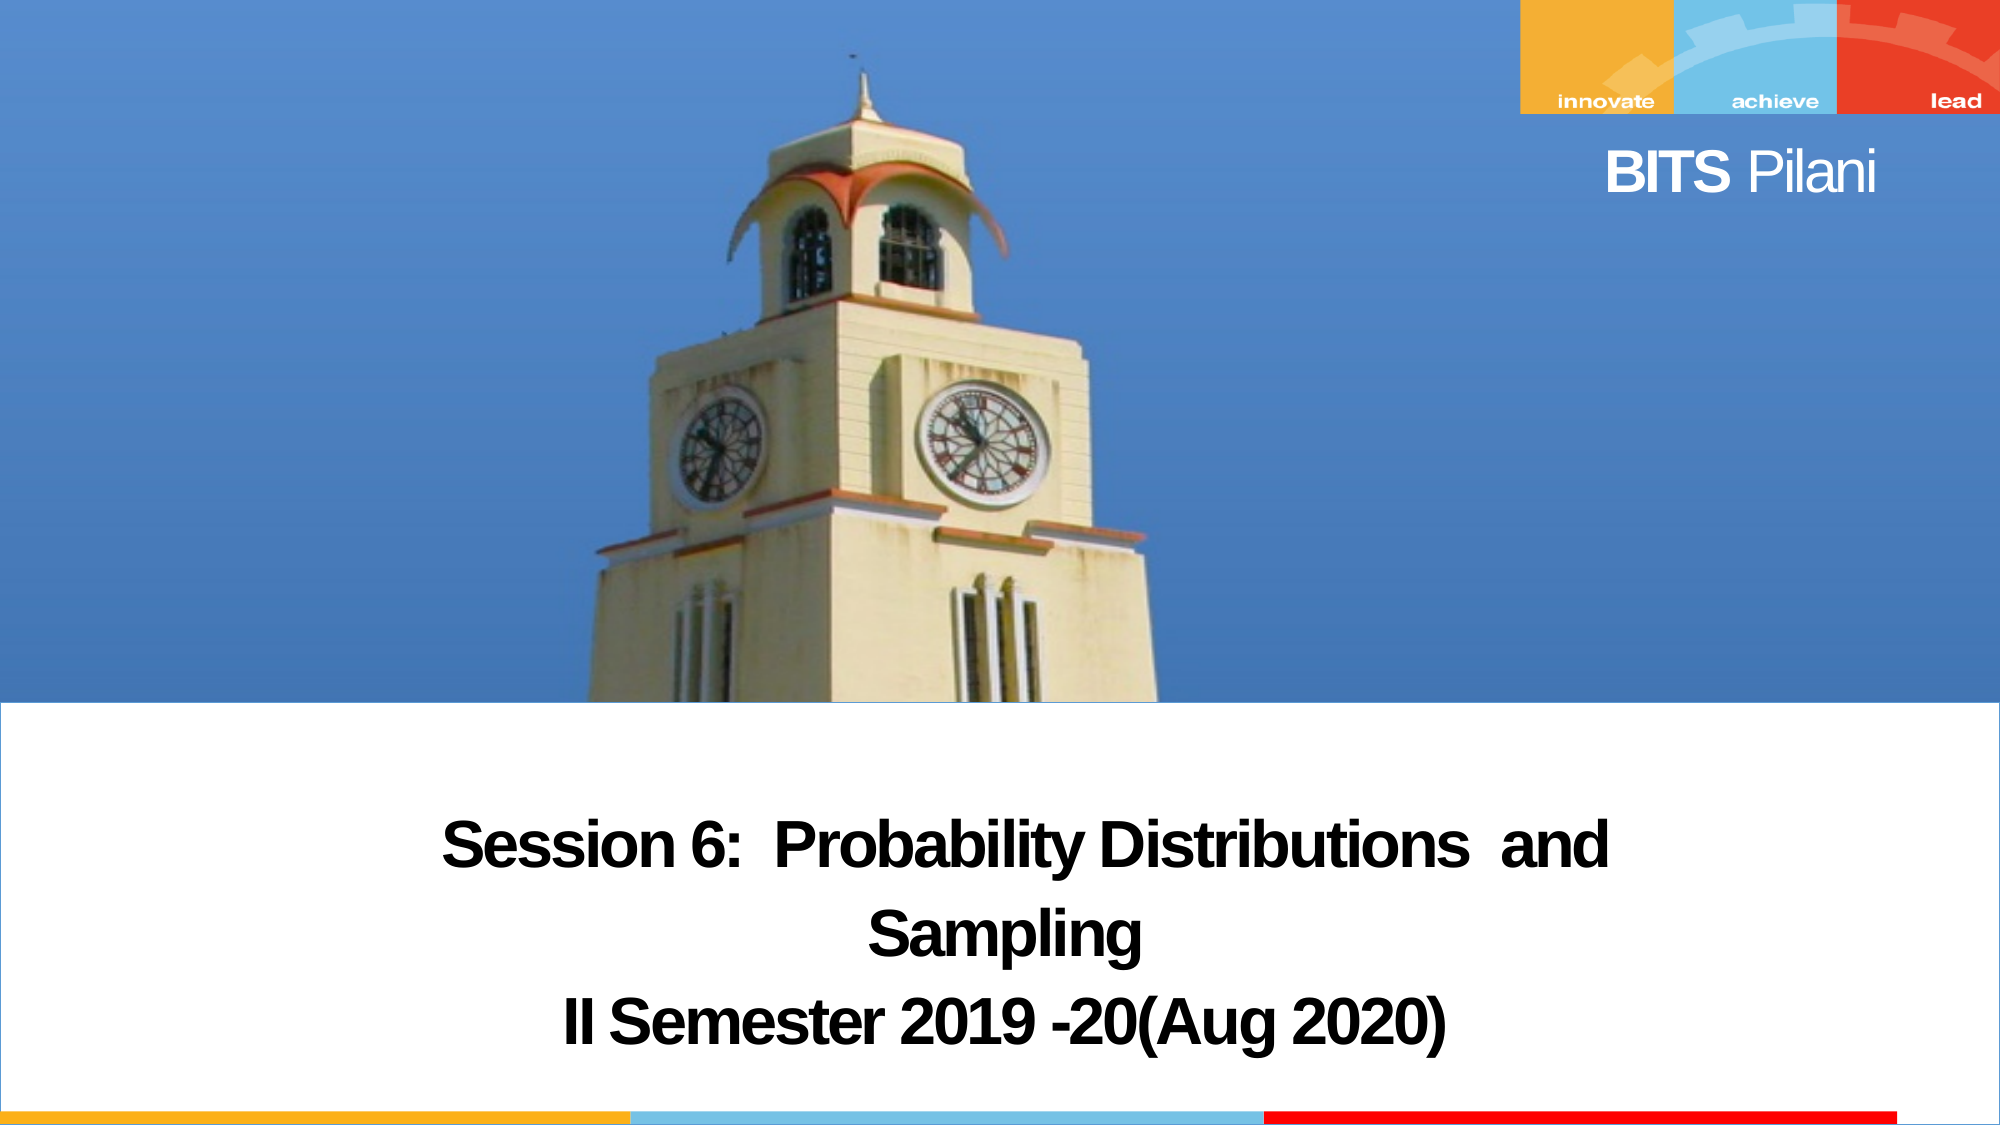

Session 6:  Probability Distributions  and Sampling
II Semester 2019 -20(Aug 2020)